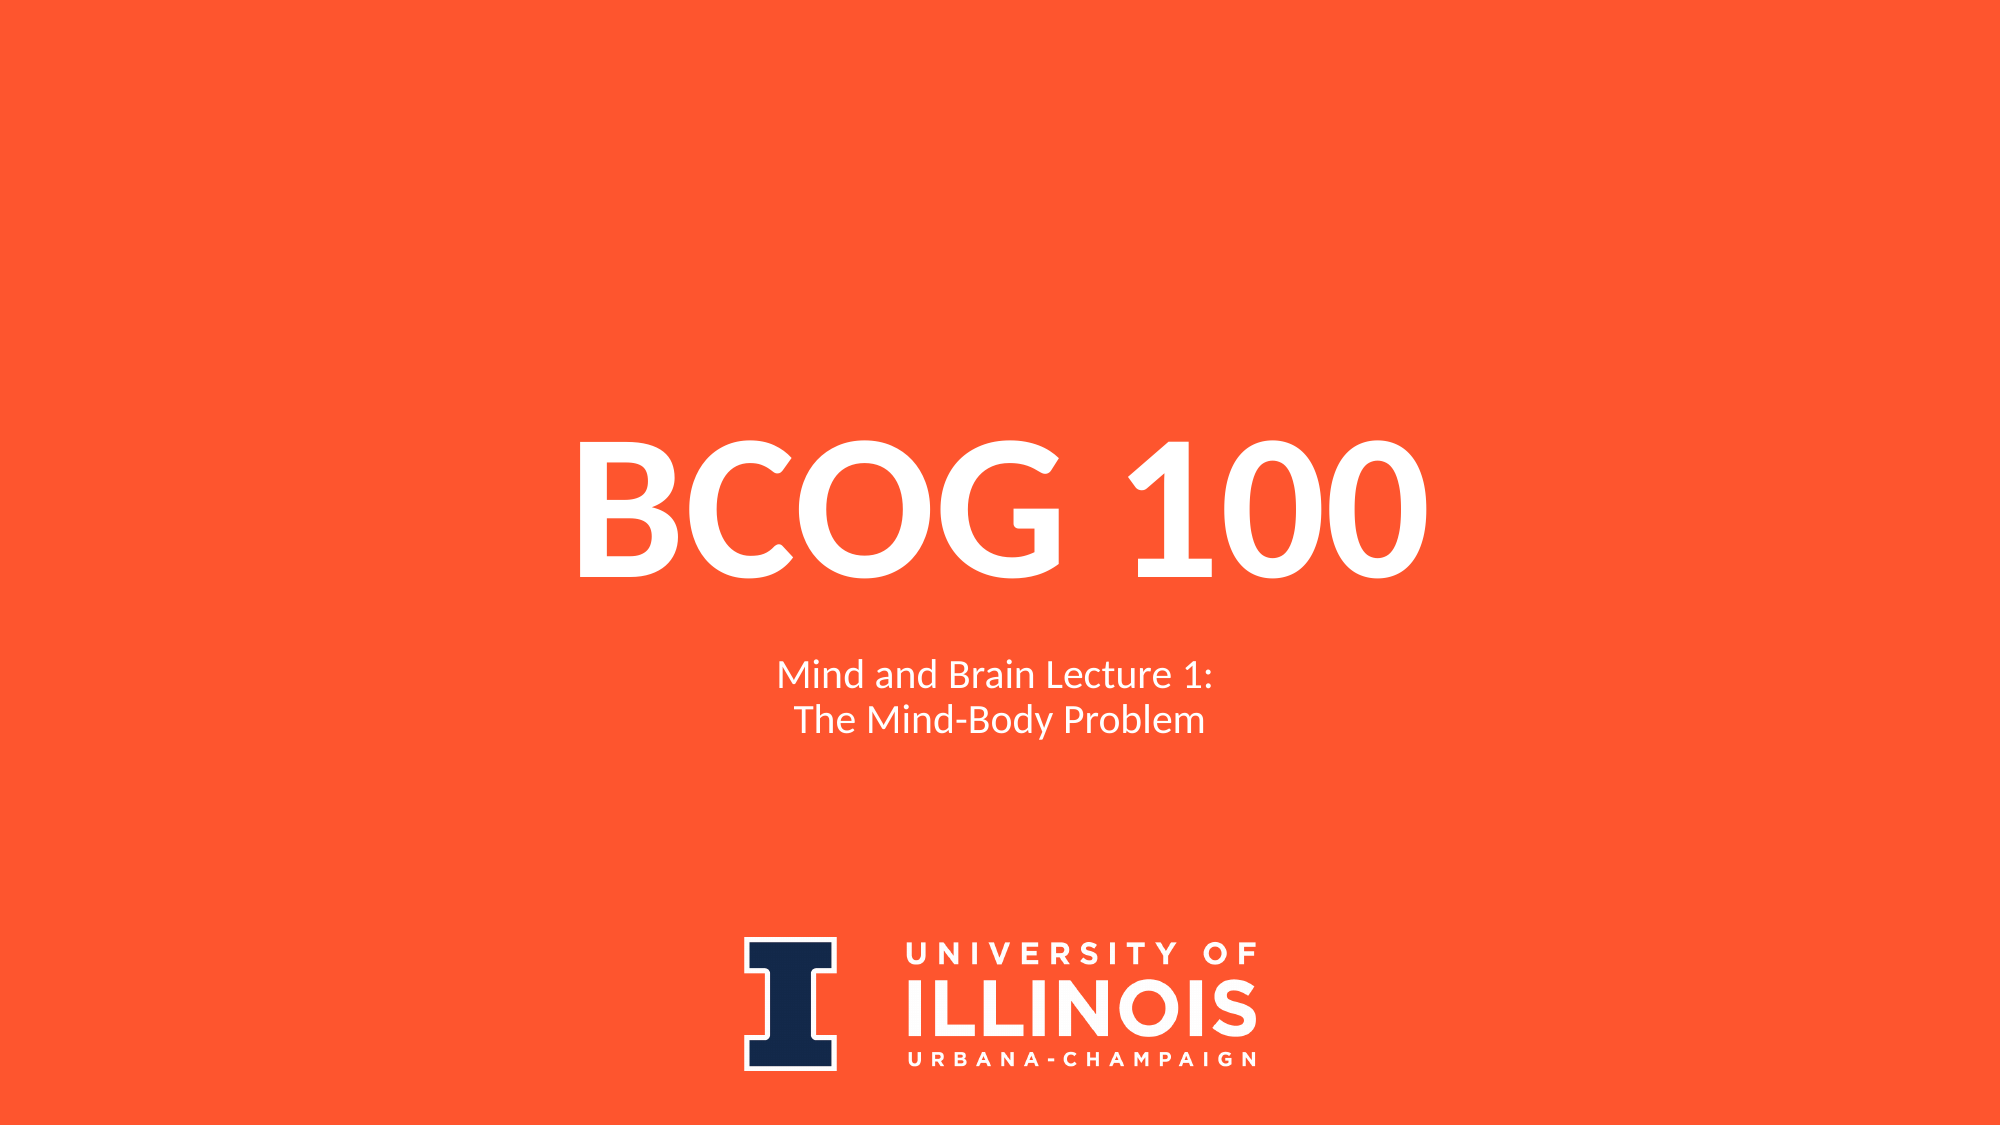

# BCOG 100
Mind and Brain Lecture 1:
The Mind-Body Problem